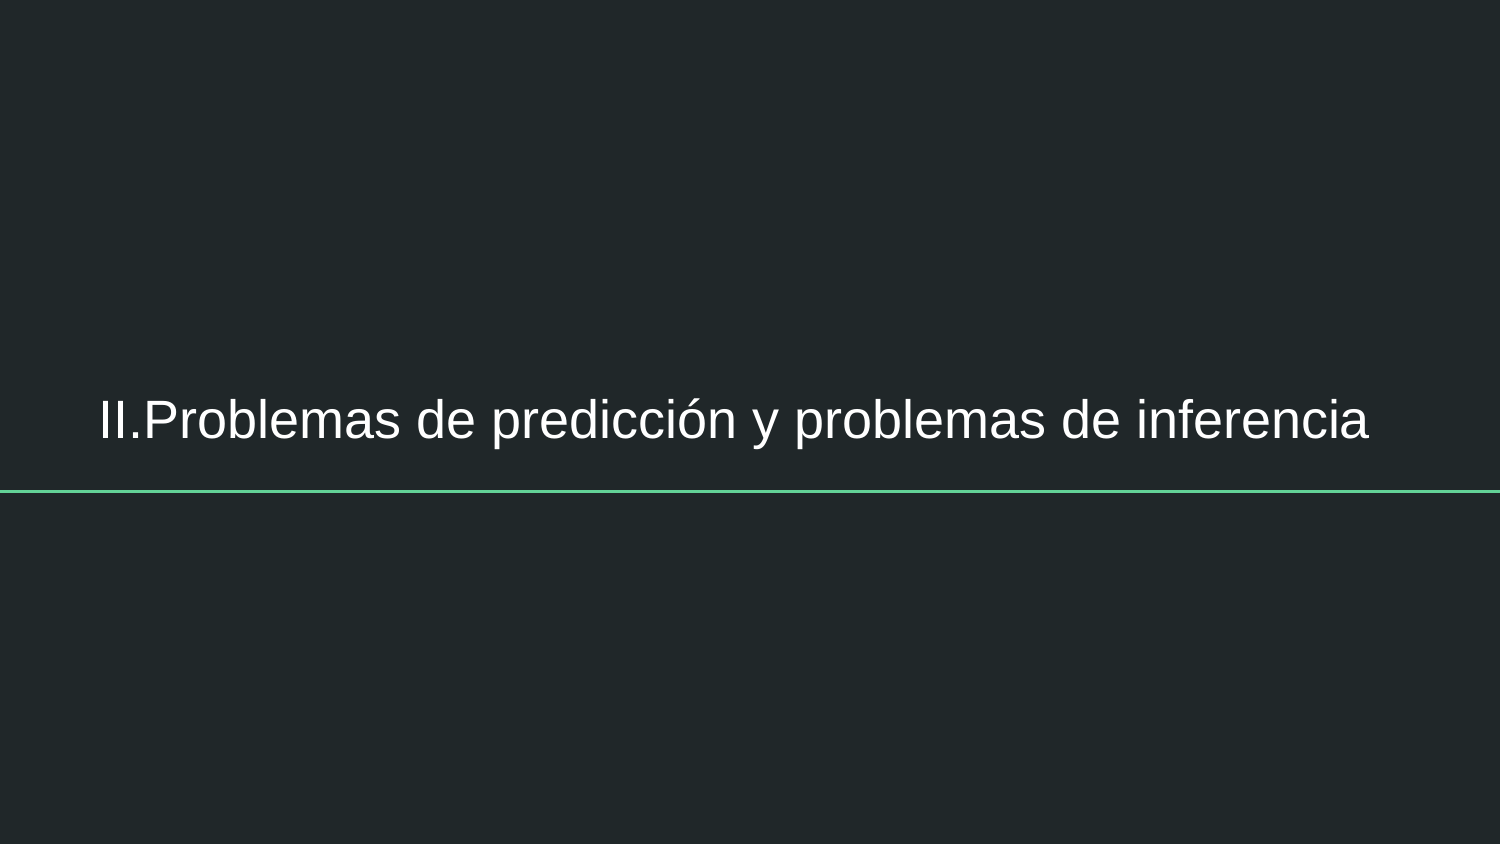

# II.Problemas de predicción y problemas de inferencia